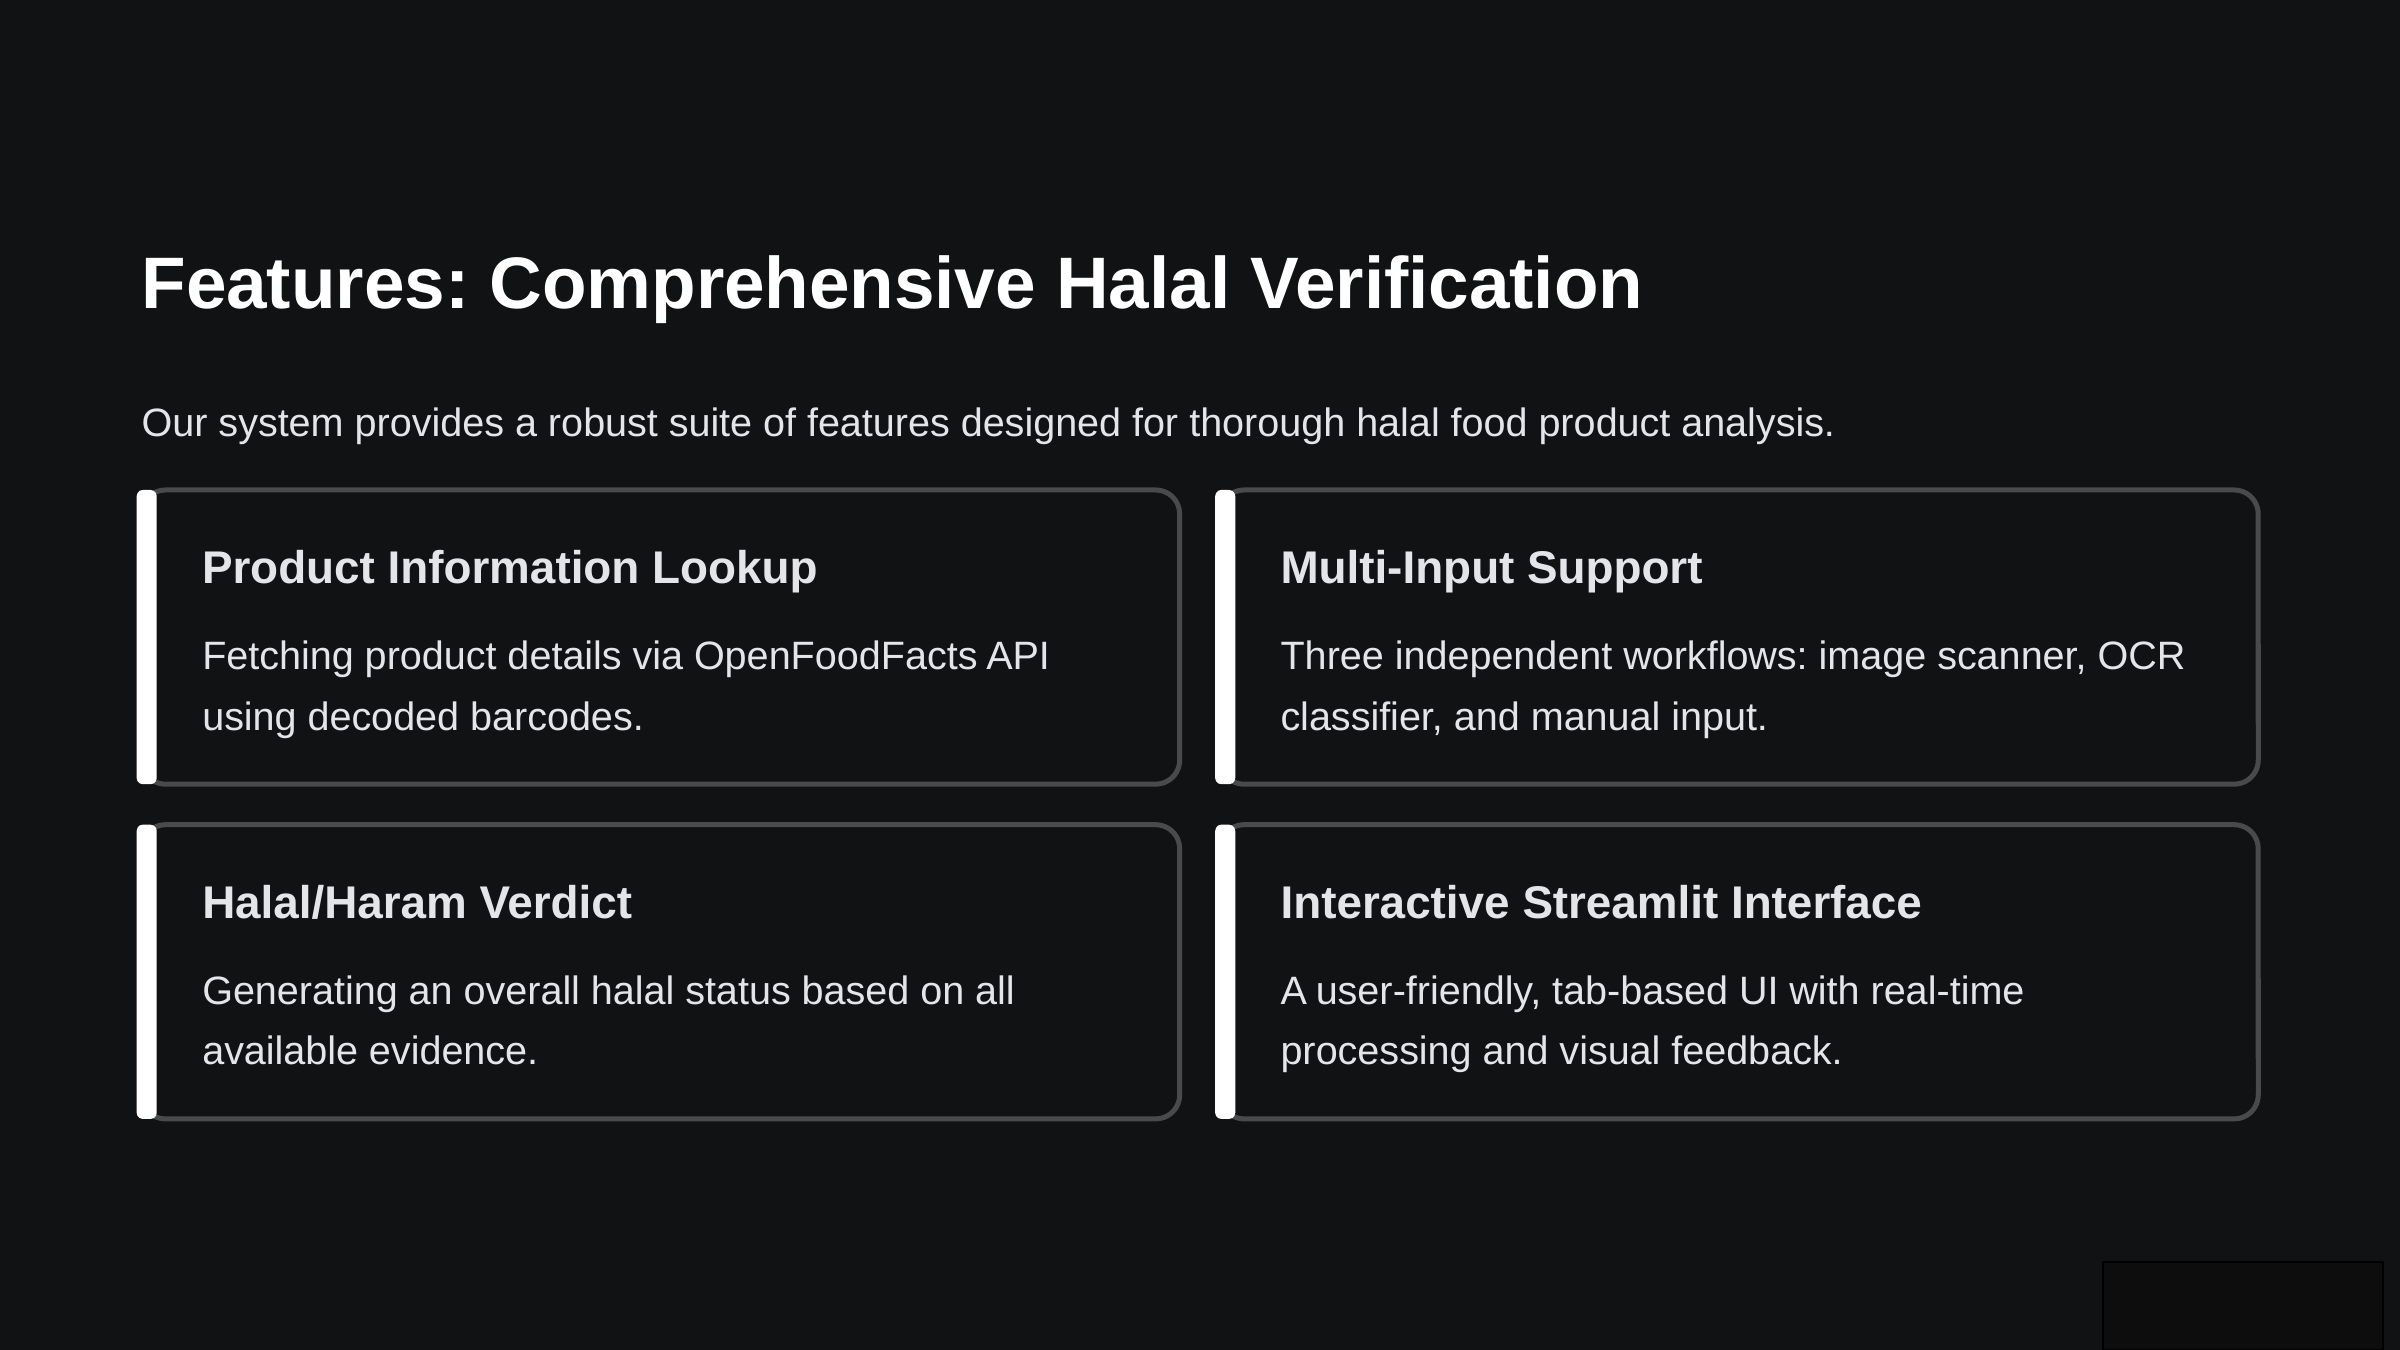

Features: Comprehensive Halal Verification
Our system provides a robust suite of features designed for thorough halal food product analysis.

Product Information Lookup
Multi-Input Support
Fetching product details via OpenFoodFacts API using decoded barcodes.
Three independent workflows: image scanner, OCR classifier, and manual input.

Halal/Haram Verdict
Interactive Streamlit Interface
Generating an overall halal status based on all available evidence.
A user-friendly, tab-based UI with real-time processing and visual feedback.